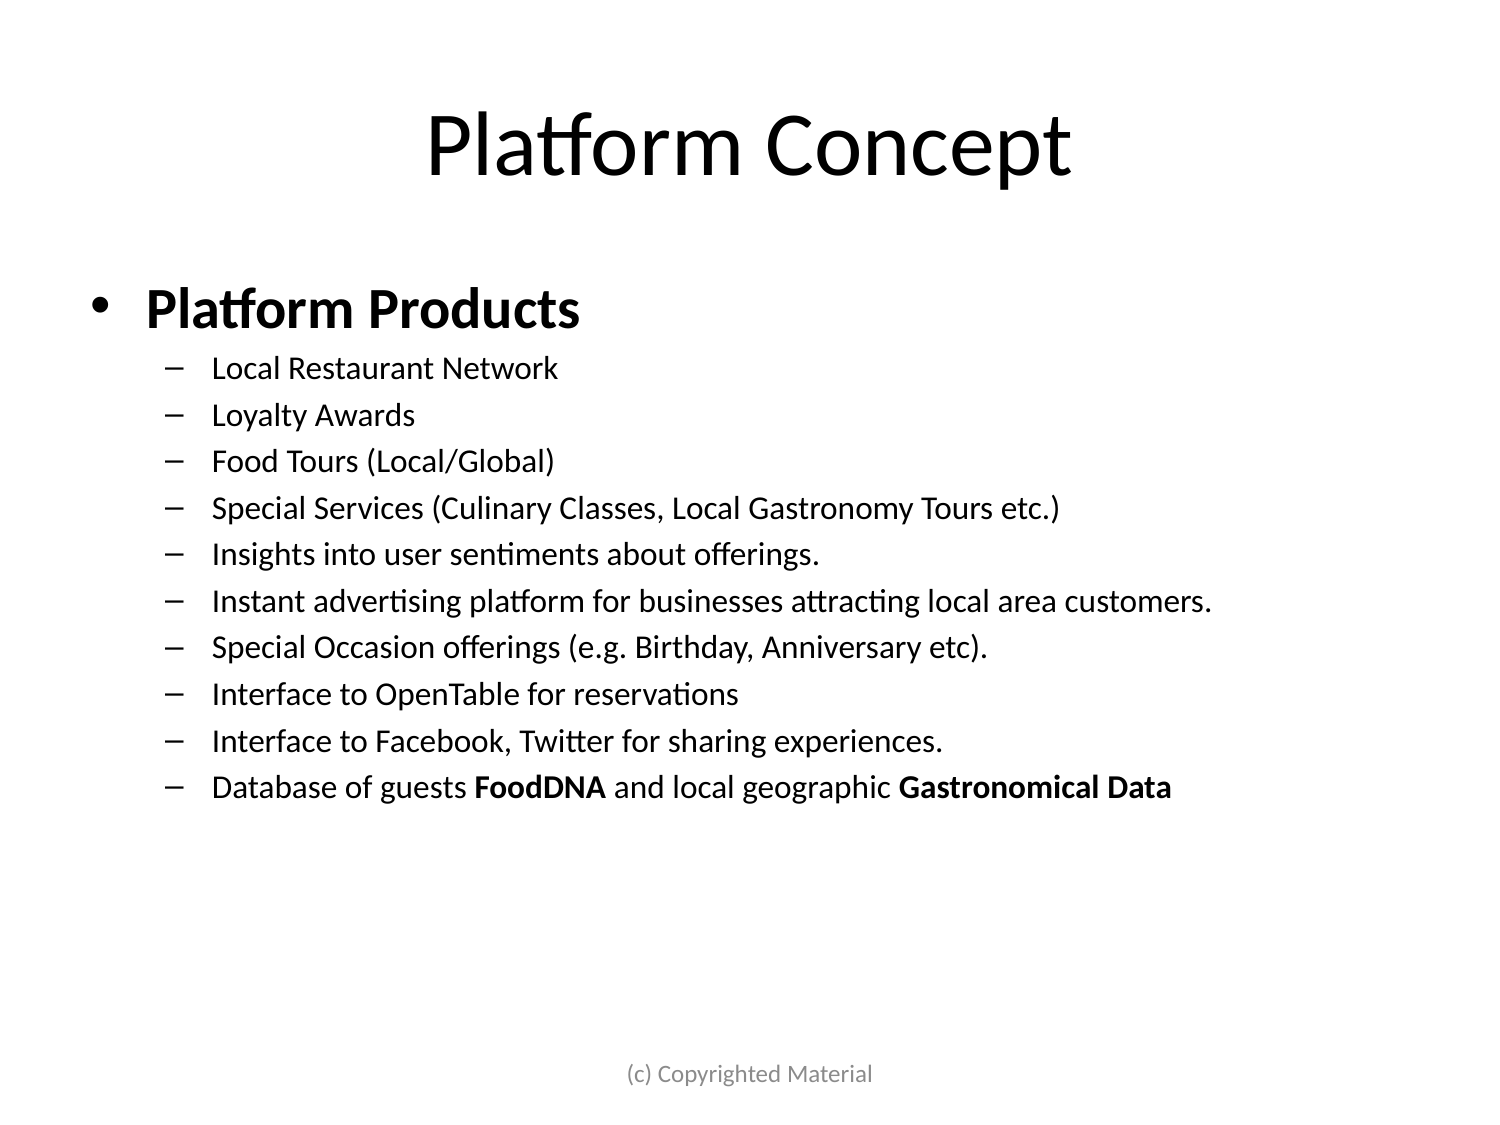

# Platform Concept
Platform Products
Local Restaurant Network
Loyalty Awards
Food Tours (Local/Global)
Special Services (Culinary Classes, Local Gastronomy Tours etc.)
Insights into user sentiments about offerings.
Instant advertising platform for businesses attracting local area customers.
Special Occasion offerings (e.g. Birthday, Anniversary etc).
Interface to OpenTable for reservations
Interface to Facebook, Twitter for sharing experiences.
Database of guests FoodDNA and local geographic Gastronomical Data

(c) Copyrighted Material